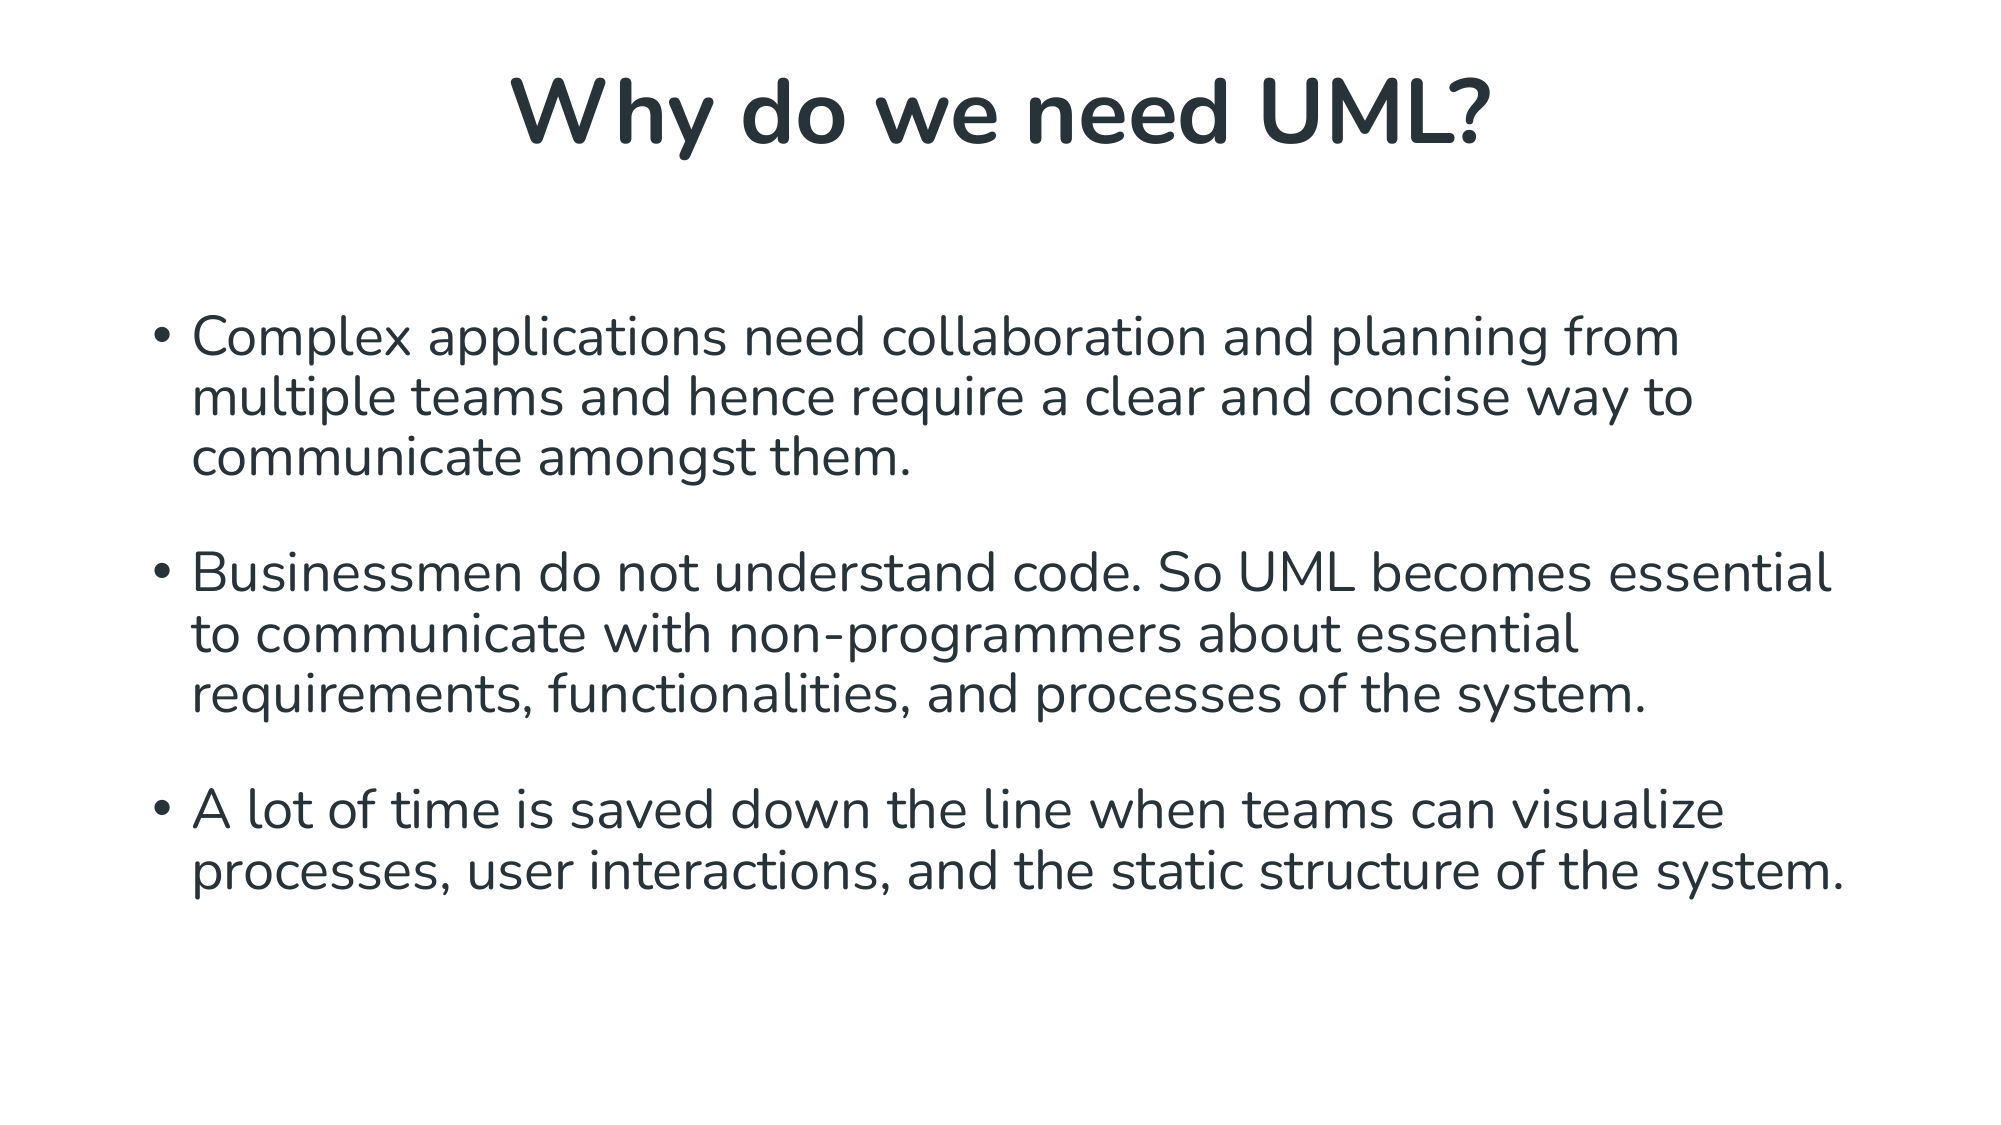

# Why do we need UML?
Complex applications need collaboration and planning from multiple teams and hence require a clear and concise way to communicate amongst them.
Businessmen do not understand code. So UML becomes essential to communicate with non-programmers about essential requirements, functionalities, and processes of the system.
A lot of time is saved down the line when teams can visualize processes, user interactions, and the static structure of the system.